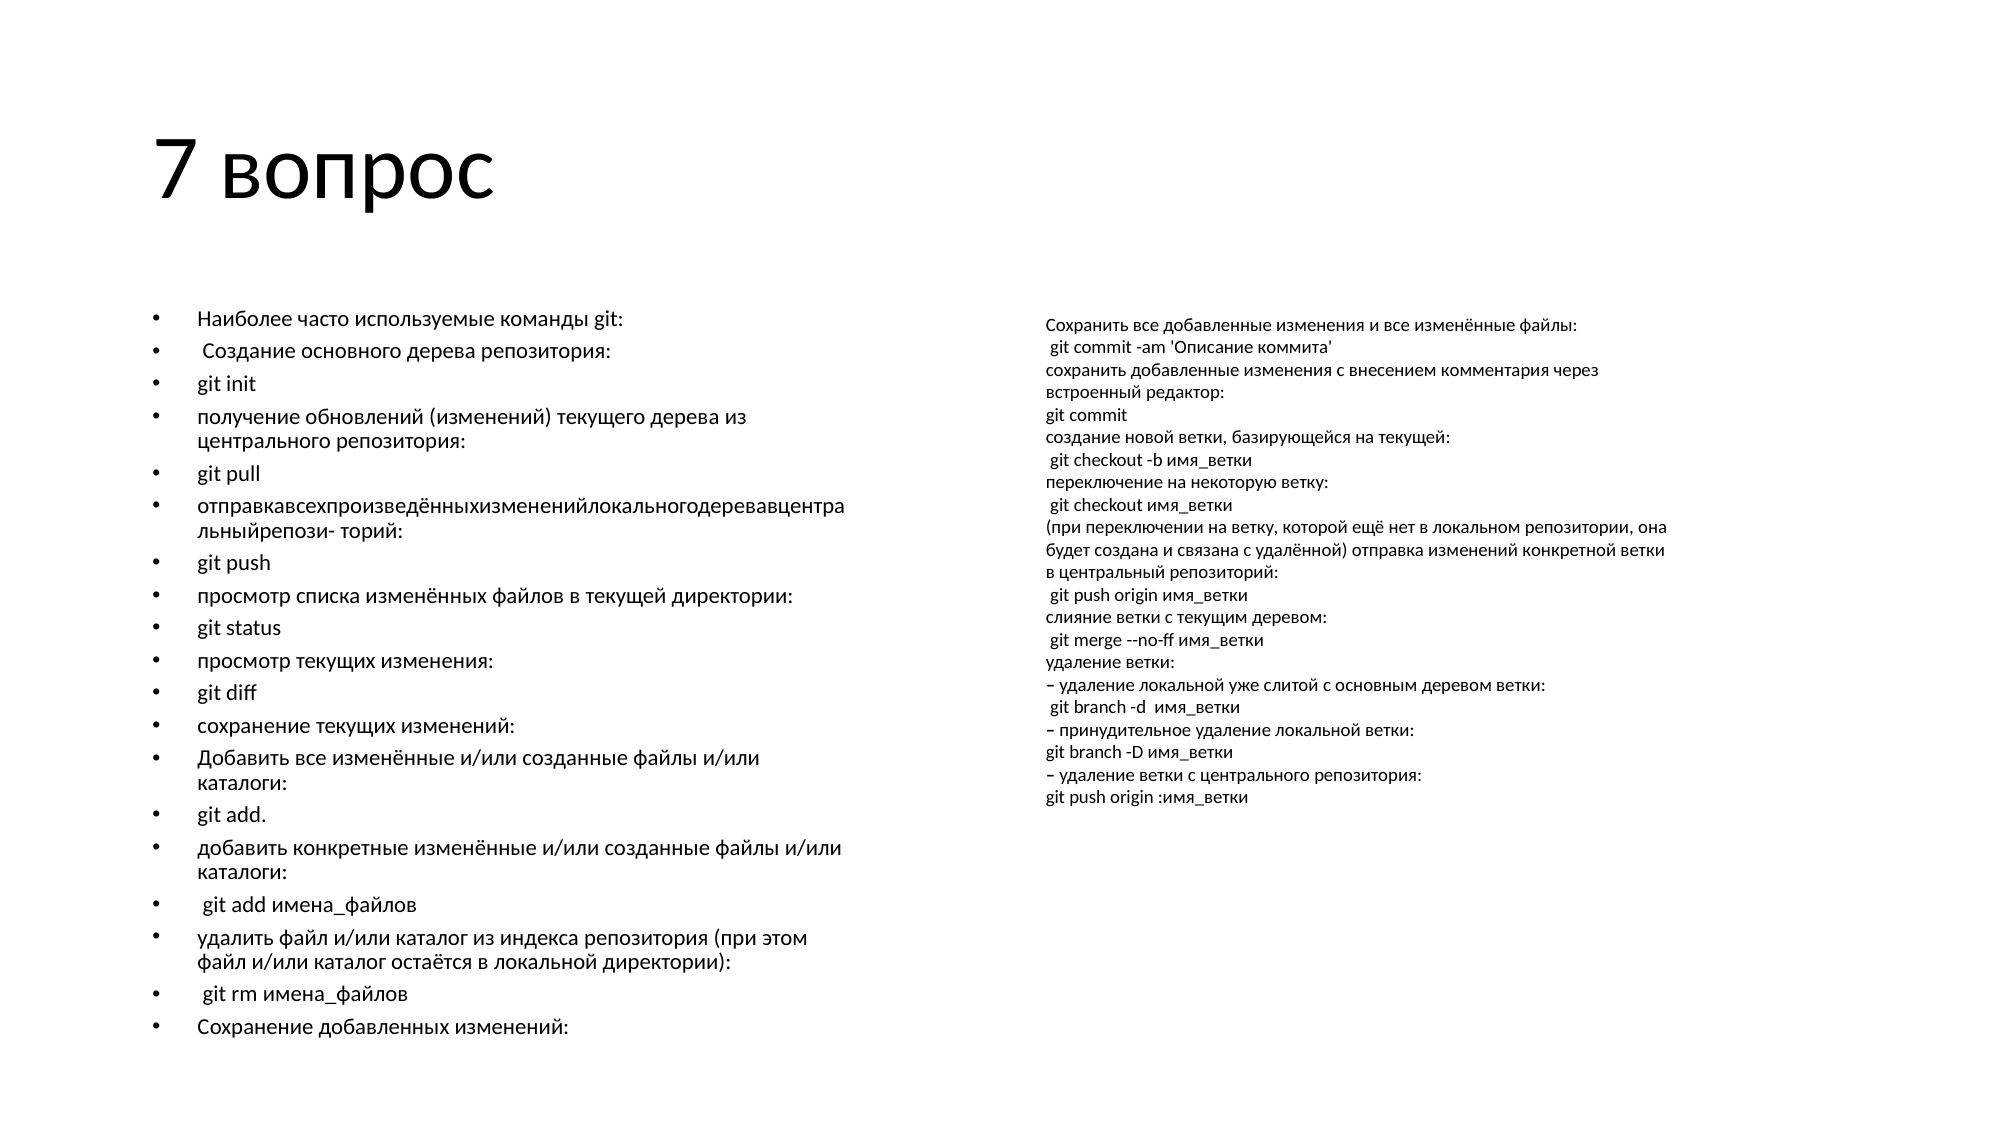

# 7 вопрос
Наиболее часто используемые команды git:
 Создание основного дерева репозитория:
git init
получение обновлений (изменений) текущего дерева из центрального репозитория:
git pull
отправкавсехпроизведённыхизмененийлокальногодеревавцентральныйрепози- торий:
git push
просмотр списка изменённых файлов в текущей директории:
git status
просмотр текущих изменения:
git diff
сохранение текущих изменений:
Добавить все изменённые и/или созданные файлы и/или каталоги:
git add.
добавить конкретные изменённые и/или созданные файлы и/или каталоги:
 git add имена_файлов
удалить файл и/или каталог из индекса репозитория (при этом файл и/или каталог остаётся в локальной директории):
 git rm имена_файлов
Сохранение добавленных изменений:

Сохранить все добавленные изменения и все изменённые файлы:
 git commit -am 'Описание коммита'
сохранить добавленные изменения с внесением комментария через встроенный редактор:
git commit
создание новой ветки, базирующейся на текущей:
 git checkout -b имя_ветки
переключение на некоторую ветку:
 git checkout имя_ветки
(при переключении на ветку, которой ещё нет в локальном репозитории, она будет создана и связана с удалённой) отправка изменений конкретной ветки в центральный репозиторий:
 git push origin имя_ветки
слияние ветки с текущим деревом:
 git merge --no-ff имя_ветки
удаление ветки:
– удаление локальной уже слитой с основным деревом ветки:
 git branch -d  имя_ветки
– принудительное удаление локальной ветки:
git branch -D имя_ветки
– удаление ветки с центрального репозитория:
git push origin :имя_ветки